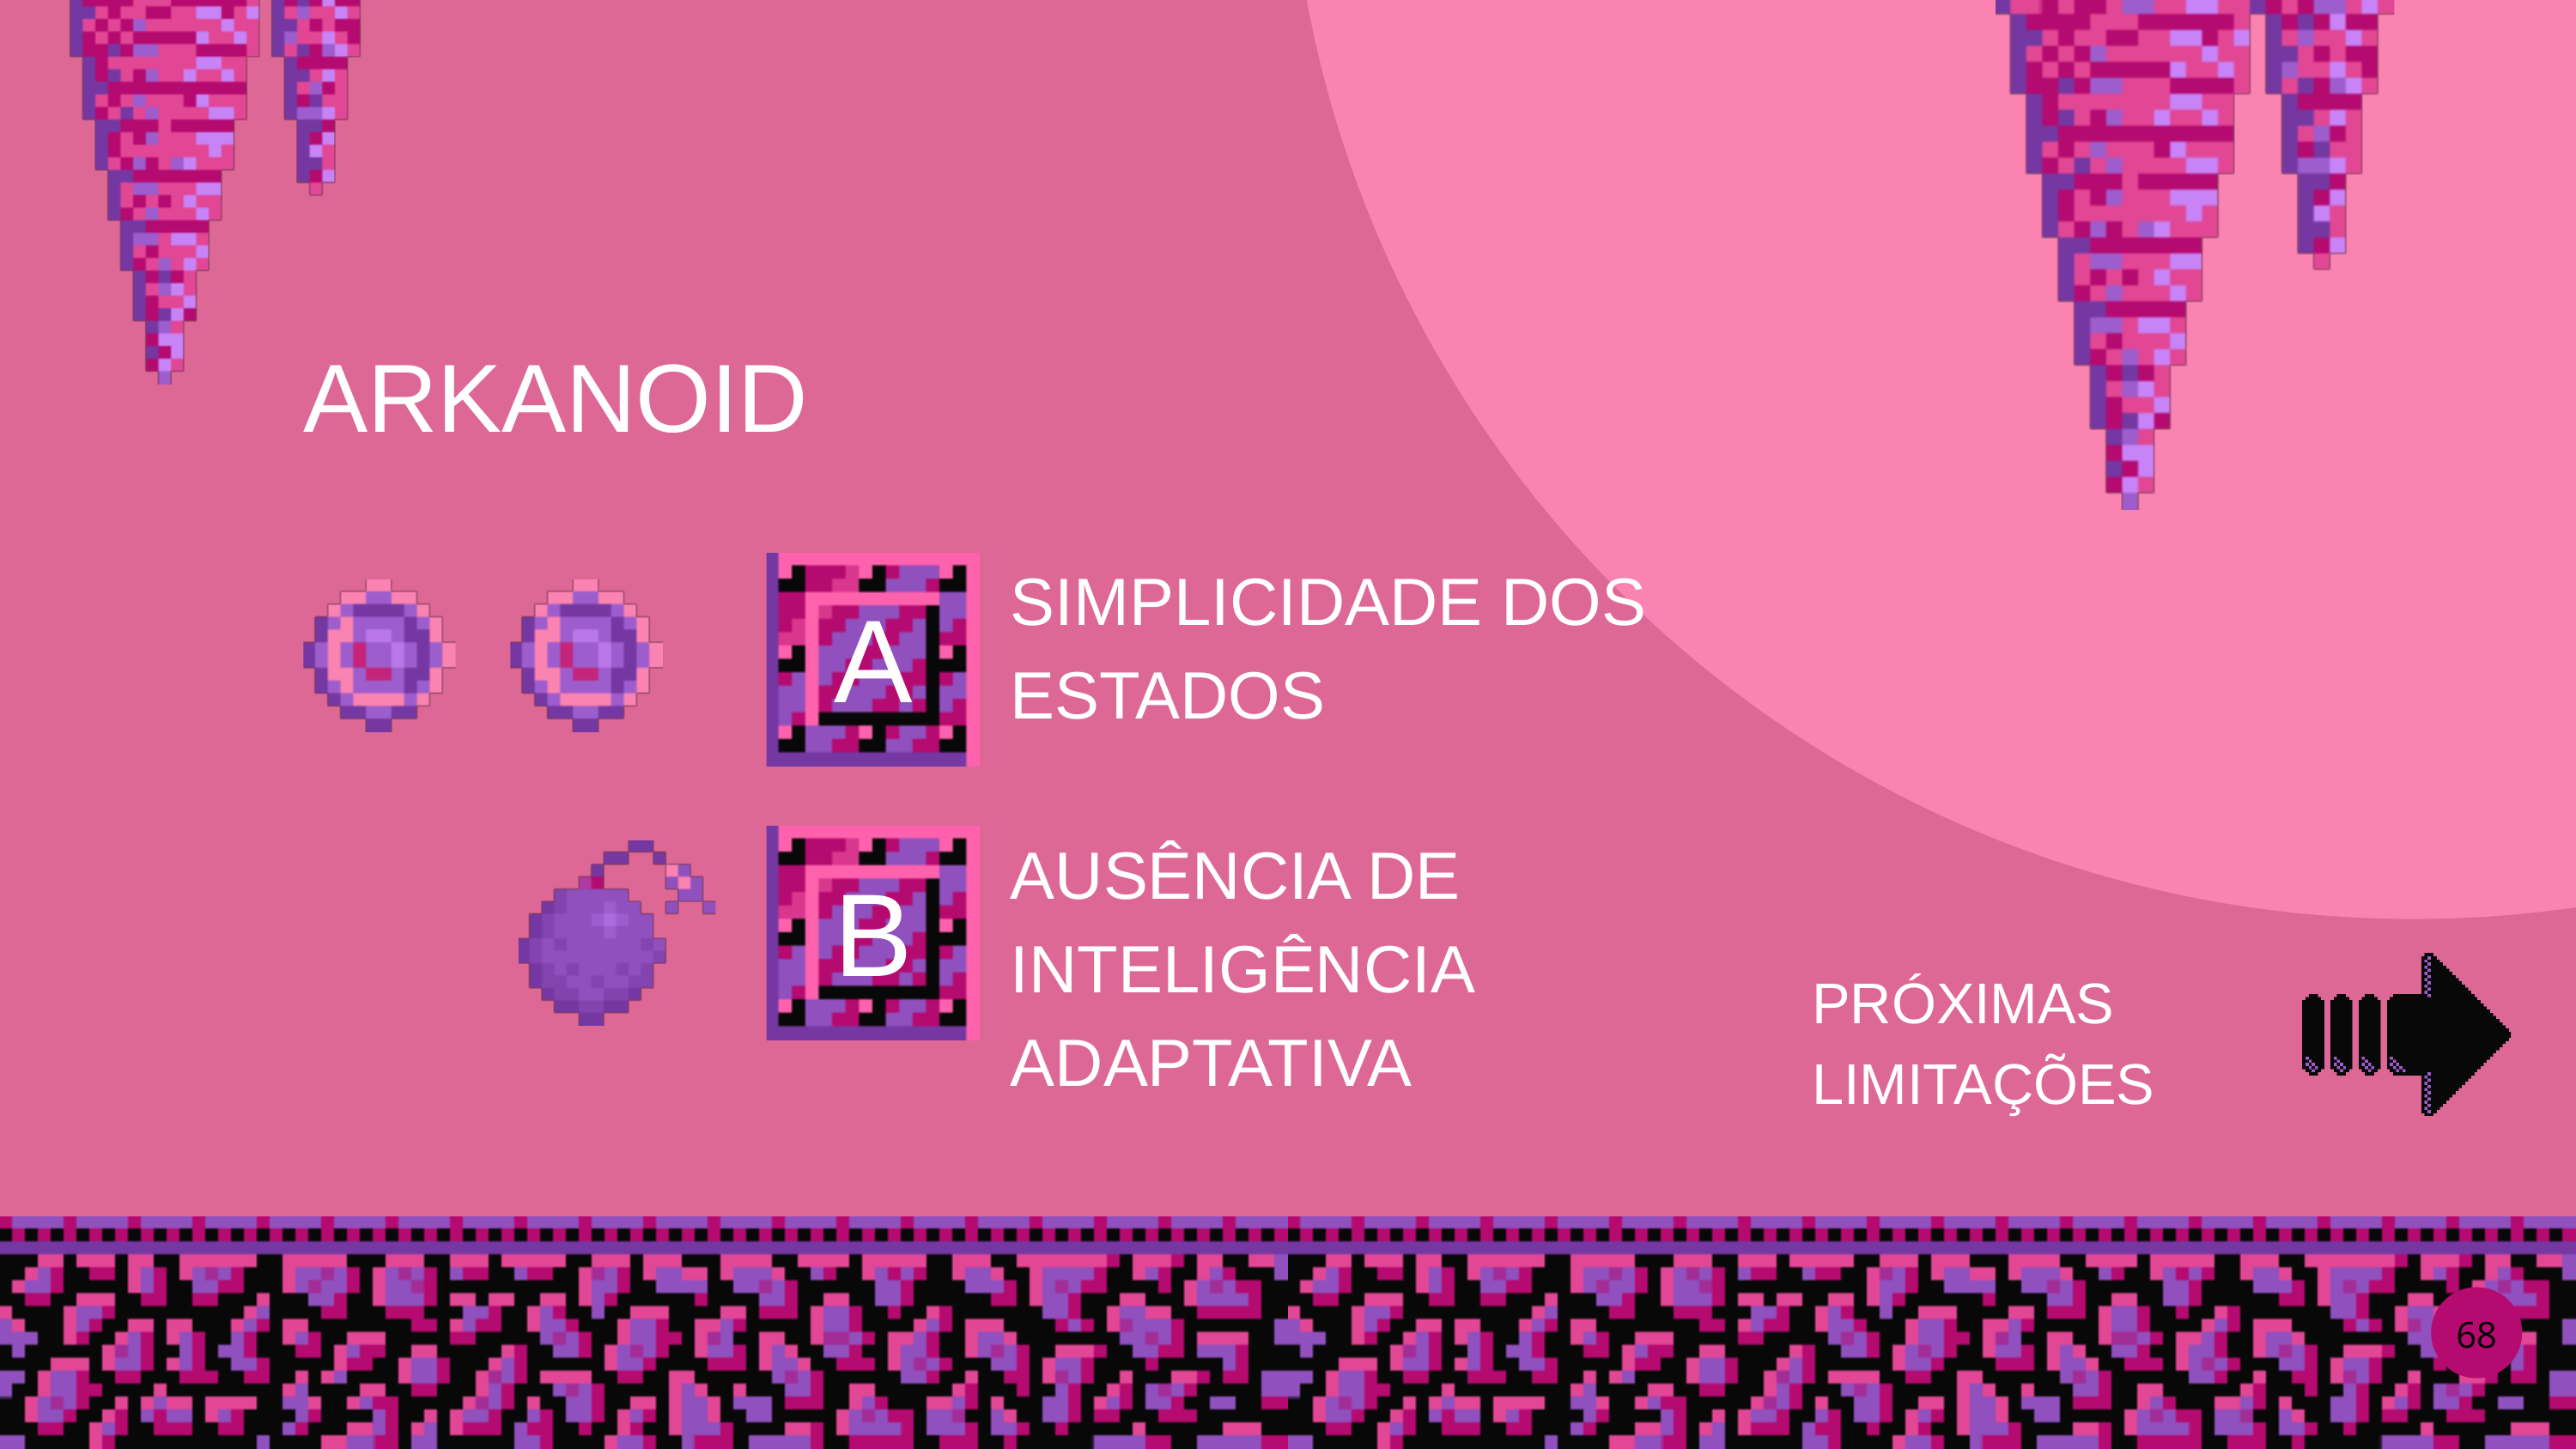

ARKANOID
SIMPLICIDADE DOS ESTADOS

A

AUSÊNCIA DE INTELIGÊNCIA ADAPTATIVA

B

PRÓXIMAS LIMITAÇÕES

68
76